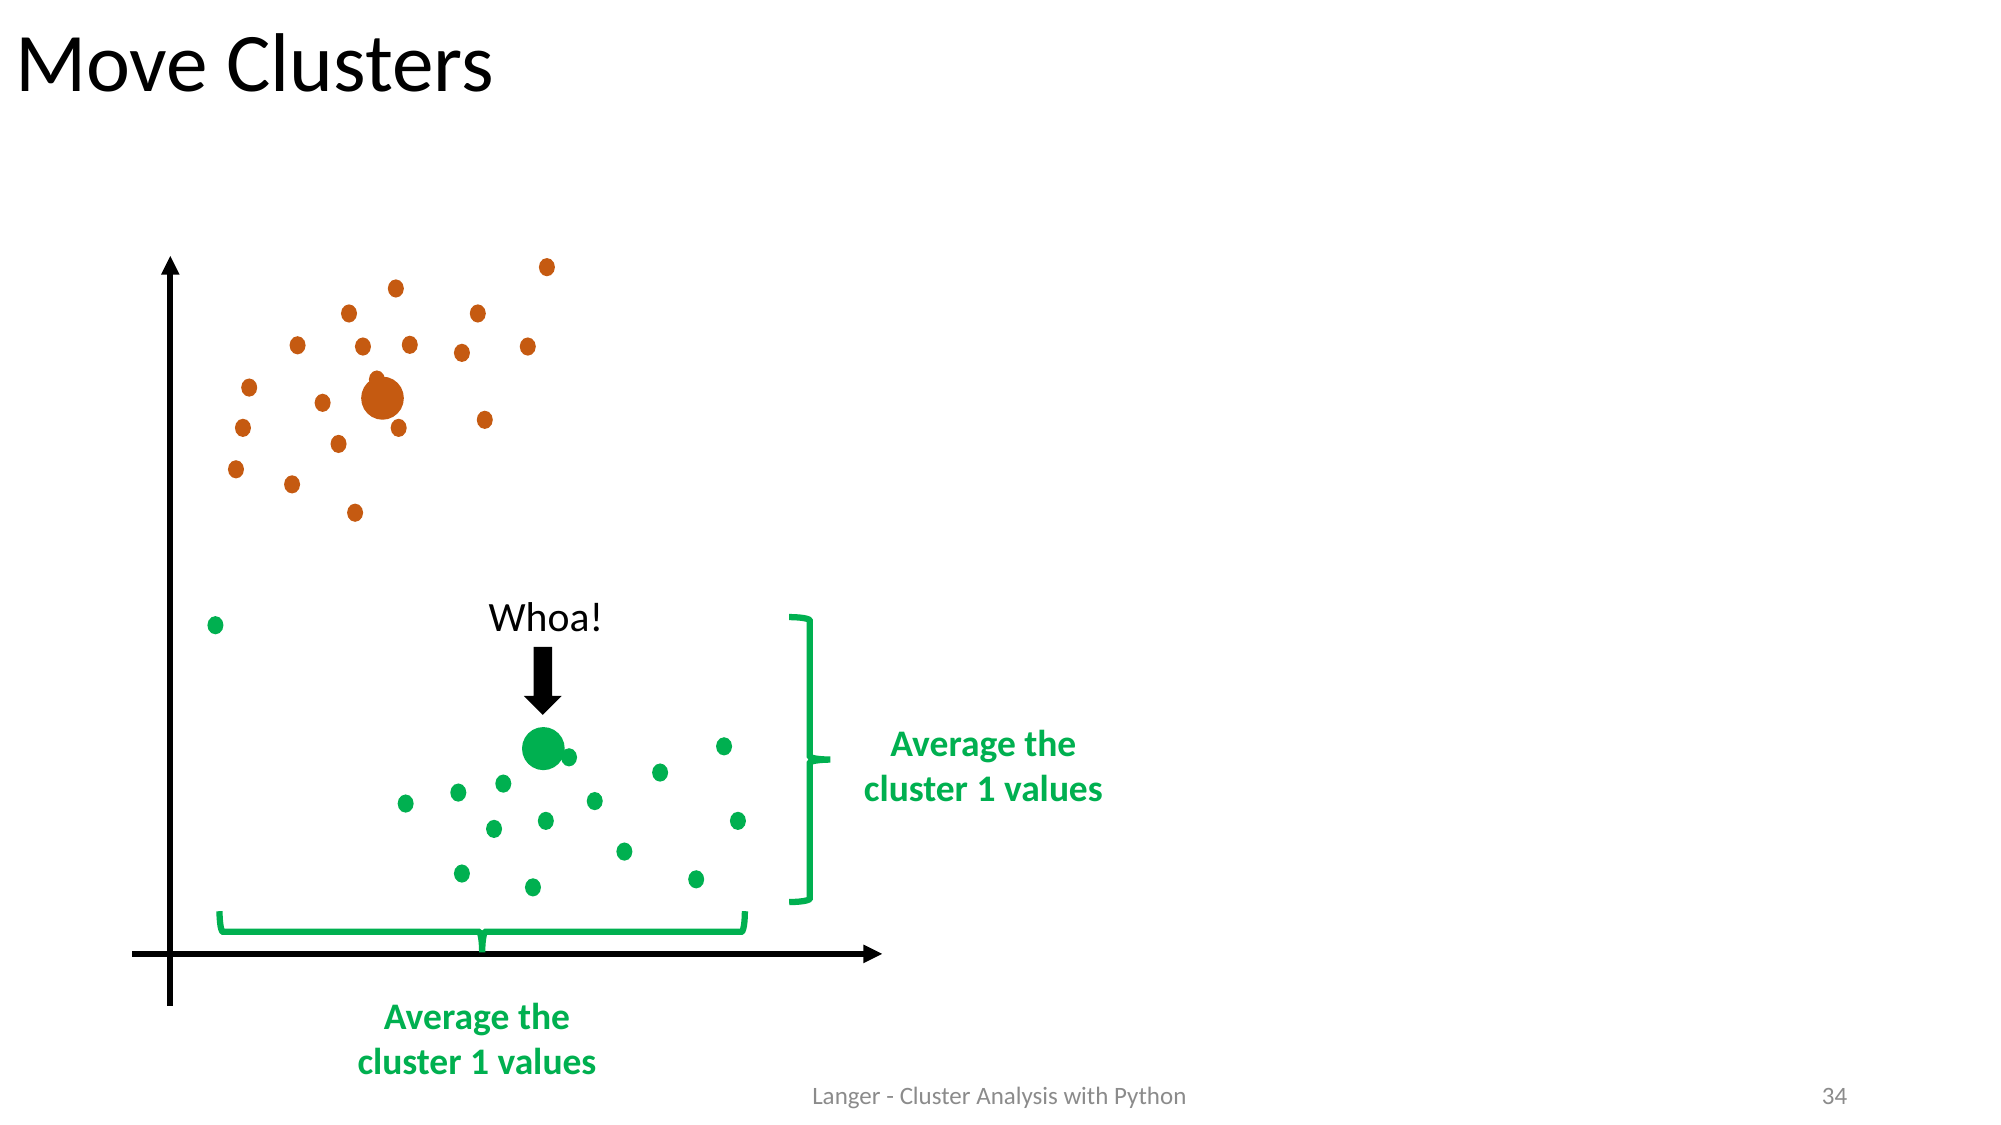

# Move Clusters

Whoa!

Average the cluster 1 values

Average the cluster 1 values
Langer - Cluster Analysis with Python
34